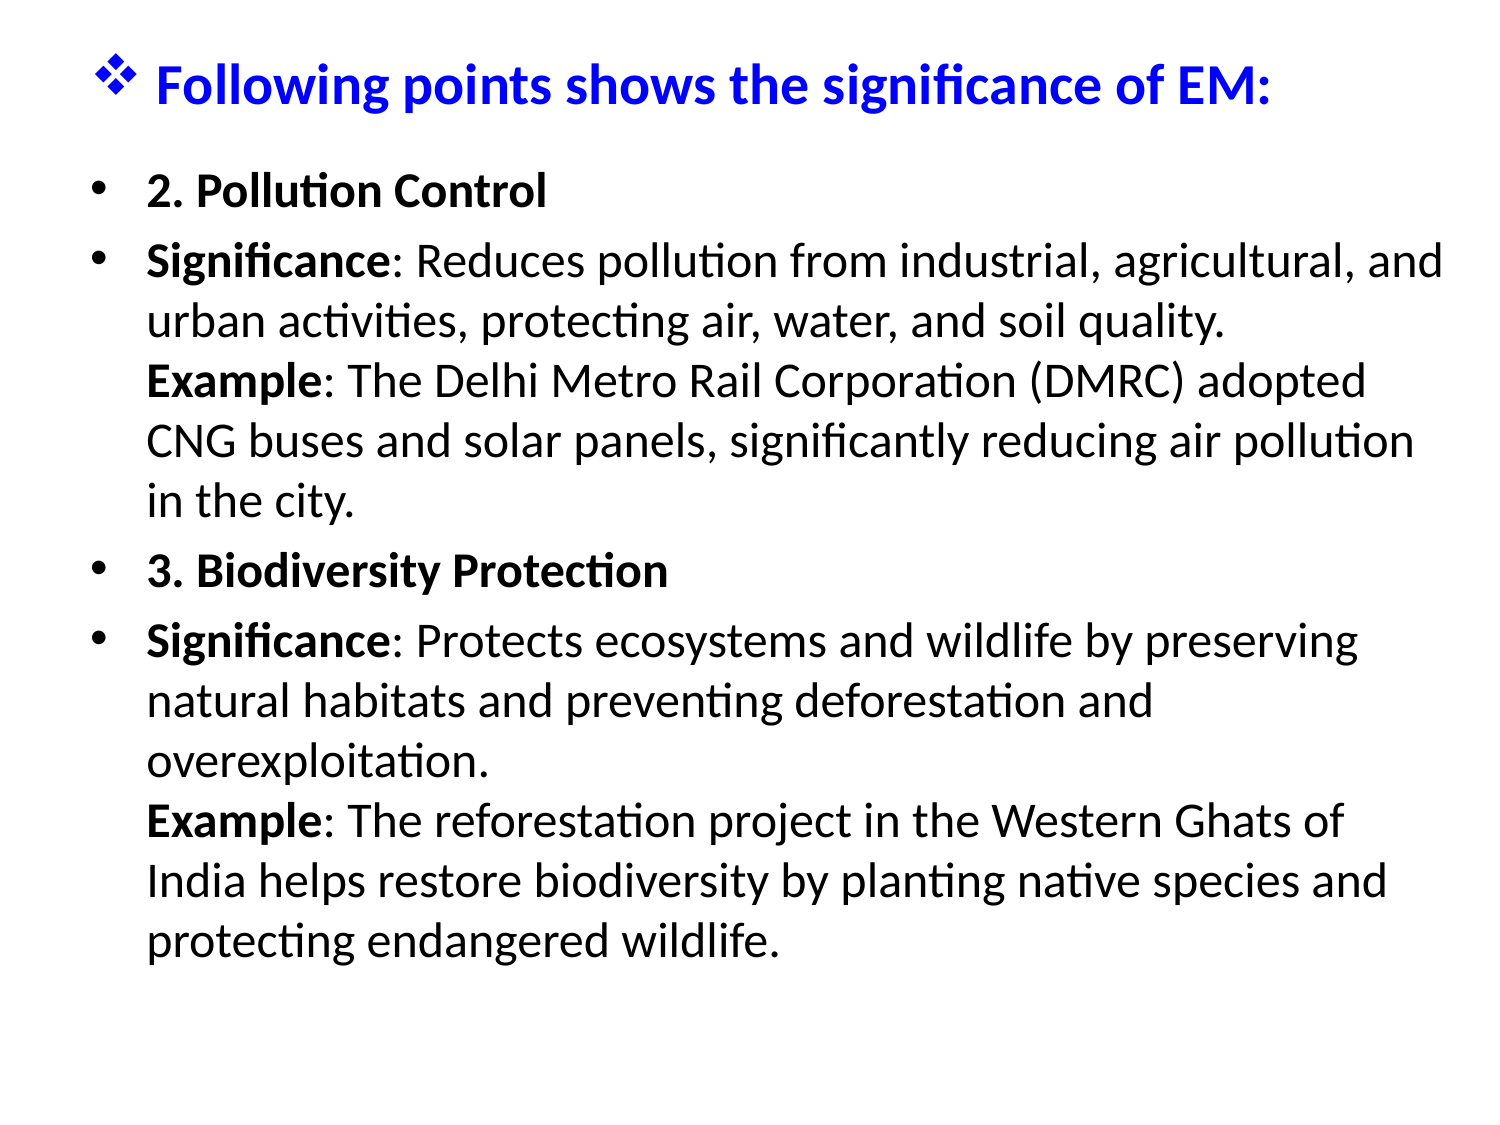

Following points shows the significance of EM:
2. Pollution Control
Significance: Reduces pollution from industrial, agricultural, and urban activities, protecting air, water, and soil quality.
Example: The Delhi Metro Rail Corporation (DMRC) adopted CNG buses and solar panels, significantly reducing air pollution in the city.
3. Biodiversity Protection
Significance: Protects ecosystems and wildlife by preserving natural habitats and preventing deforestation and overexploitation.
Example: The reforestation project in the Western Ghats of India helps restore biodiversity by planting native species and protecting endangered wildlife.